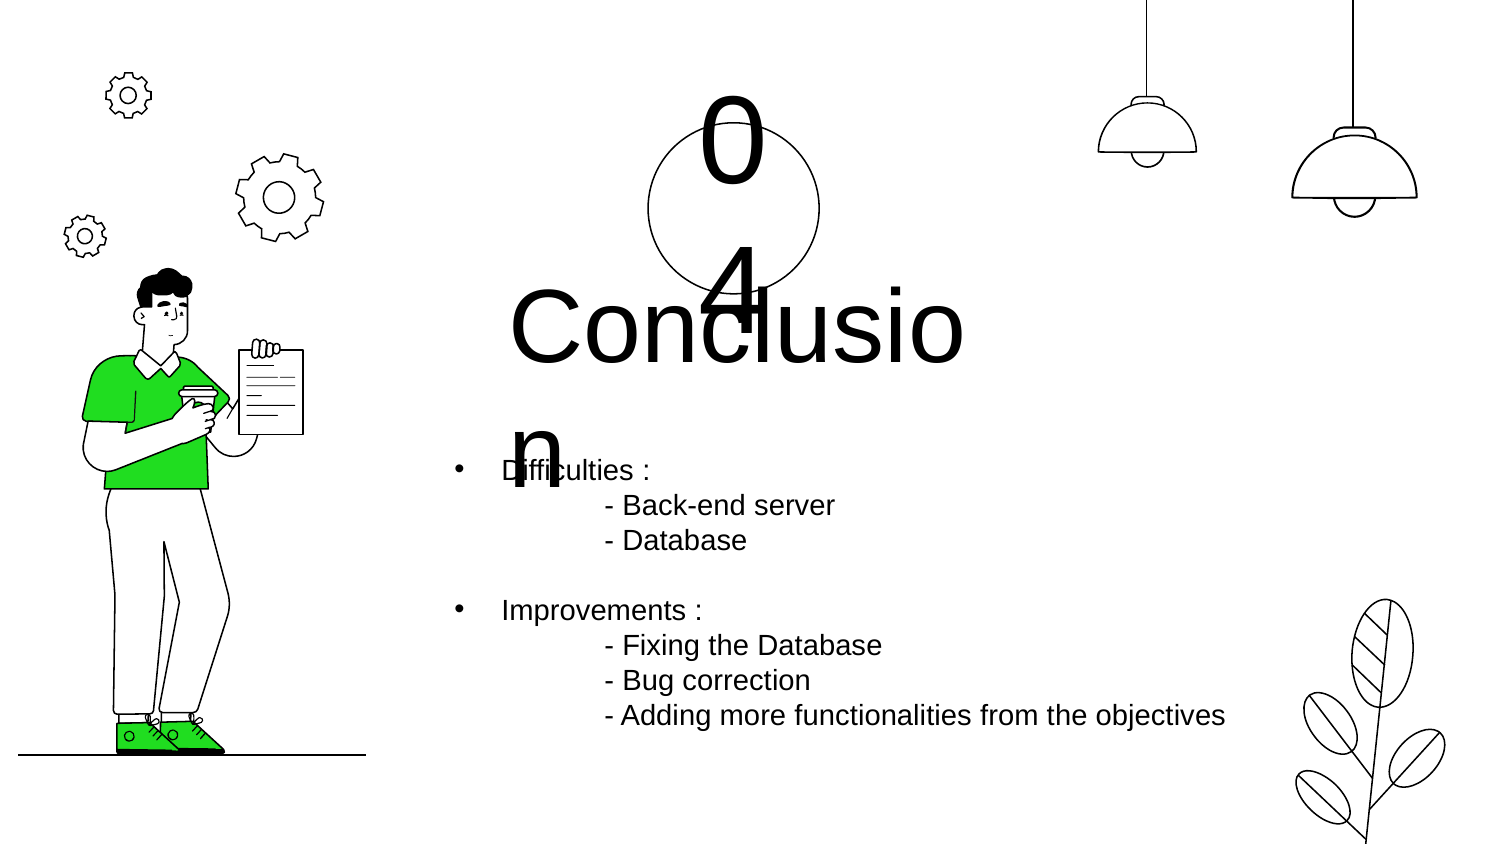

04

# Conclusion
Difficulties :
	- Back-end server
	- Database

Improvements :
	- Fixing the Database
	- Bug correction
	- Adding more functionalities from the objectives